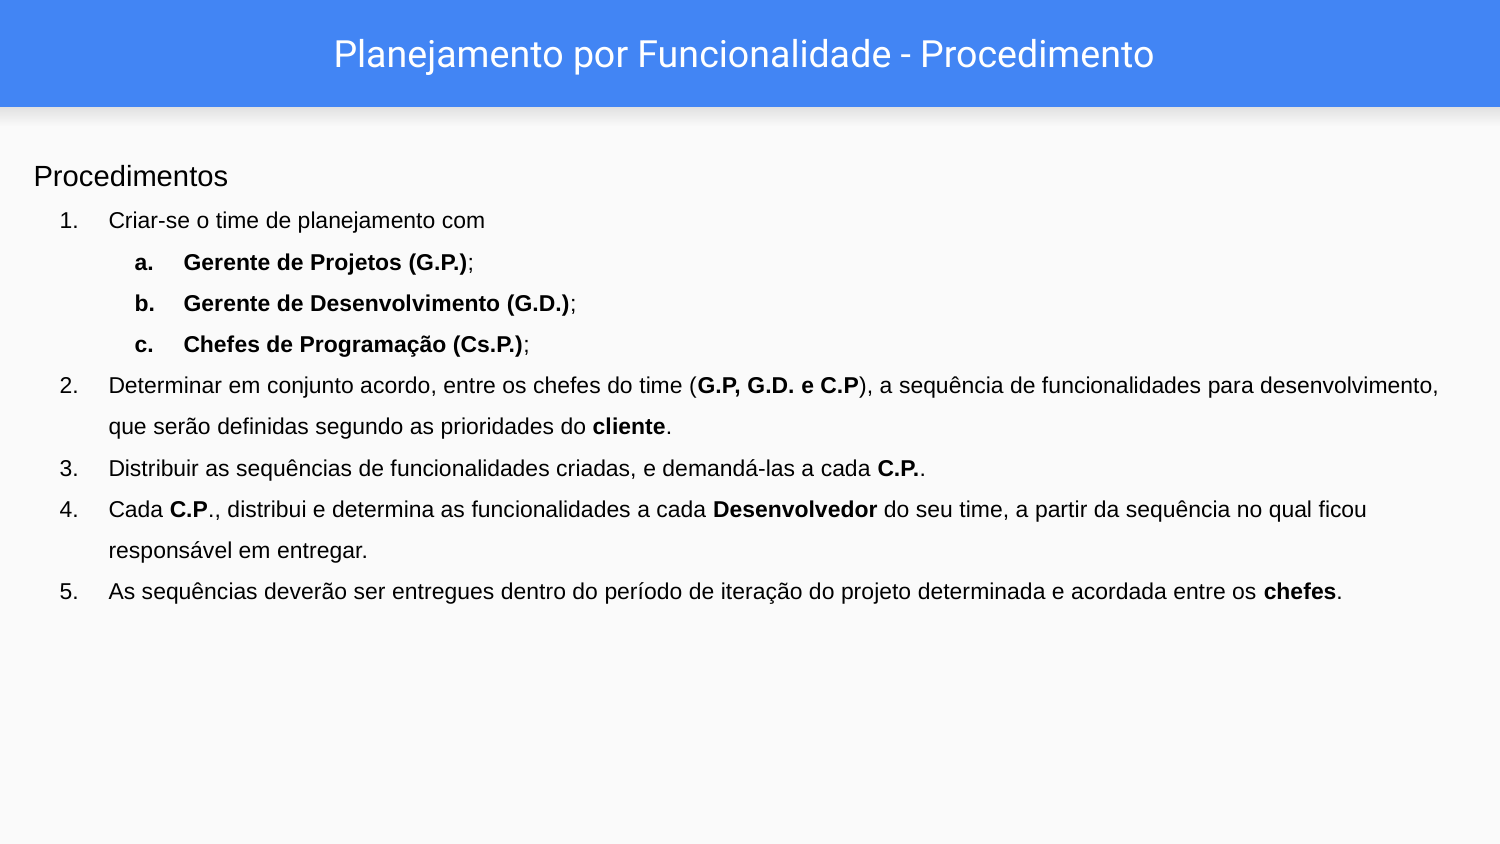

# Planejamento por Funcionalidade - Procedimento
Procedimentos
Criar-se o time de planejamento com
Gerente de Projetos (G.P.);
Gerente de Desenvolvimento (G.D.);
Chefes de Programação (Cs.P.);
Determinar em conjunto acordo, entre os chefes do time (G.P, G.D. e C.P), a sequência de funcionalidades para desenvolvimento, que serão definidas segundo as prioridades do cliente.
Distribuir as sequências de funcionalidades criadas, e demandá-las a cada C.P..
Cada C.P., distribui e determina as funcionalidades a cada Desenvolvedor do seu time, a partir da sequência no qual ficou responsável em entregar.
As sequências deverão ser entregues dentro do período de iteração do projeto determinada e acordada entre os chefes.